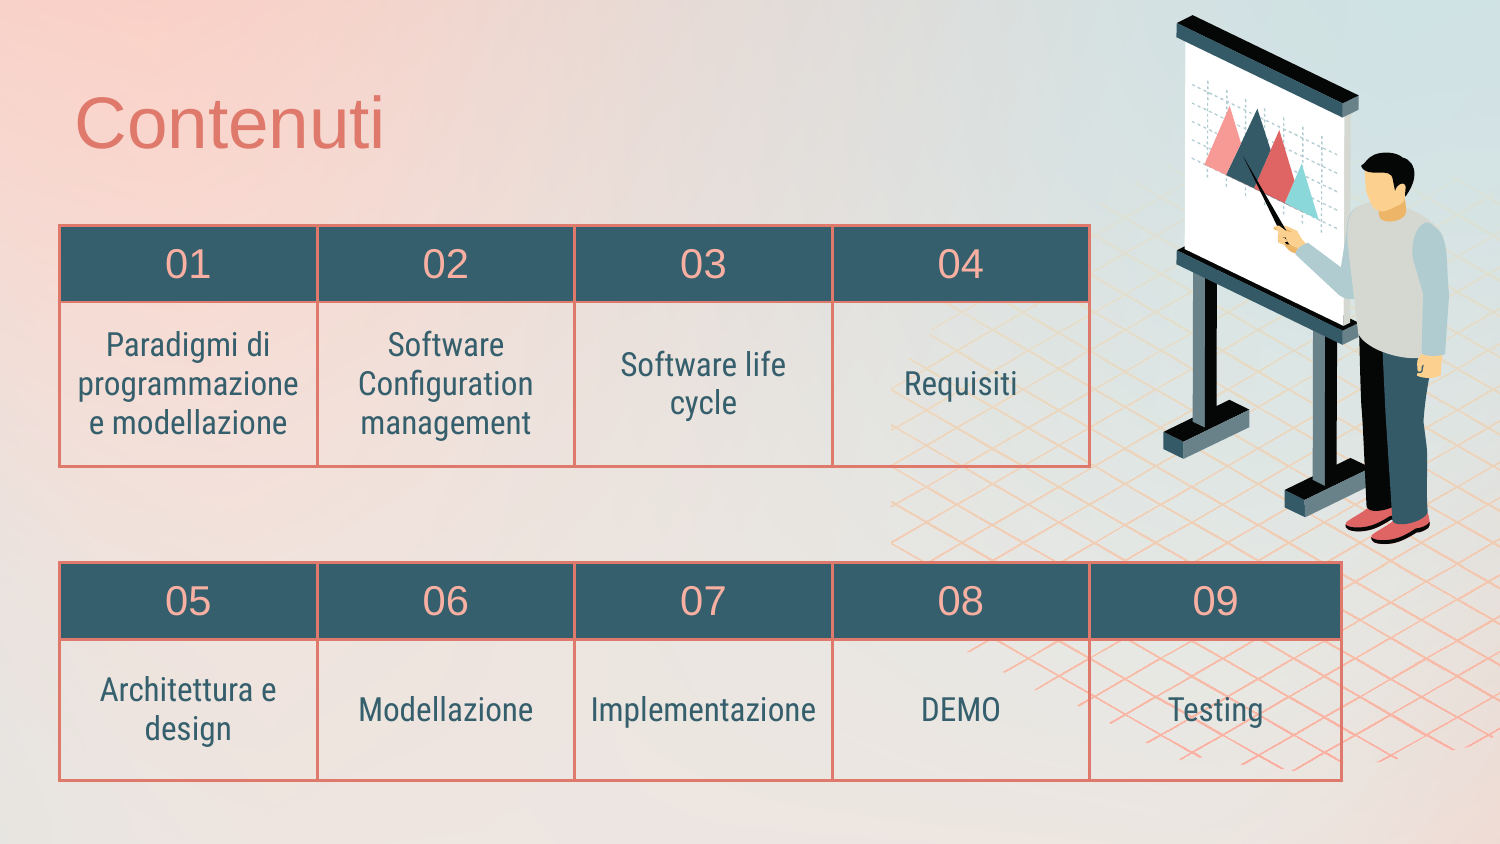

Contenuti

| 01 | 02 | 03 | 04 |
| --- | --- | --- | --- |
| Paradigmi di programmazione e modellazione | Software Configuration management | Software life cycle | Requisiti |
| 05 | 06 | 07 | 08 | 09 |
| --- | --- | --- | --- | --- |
| Architettura e design | Modellazione | Implementazione | DEMO | Testing |